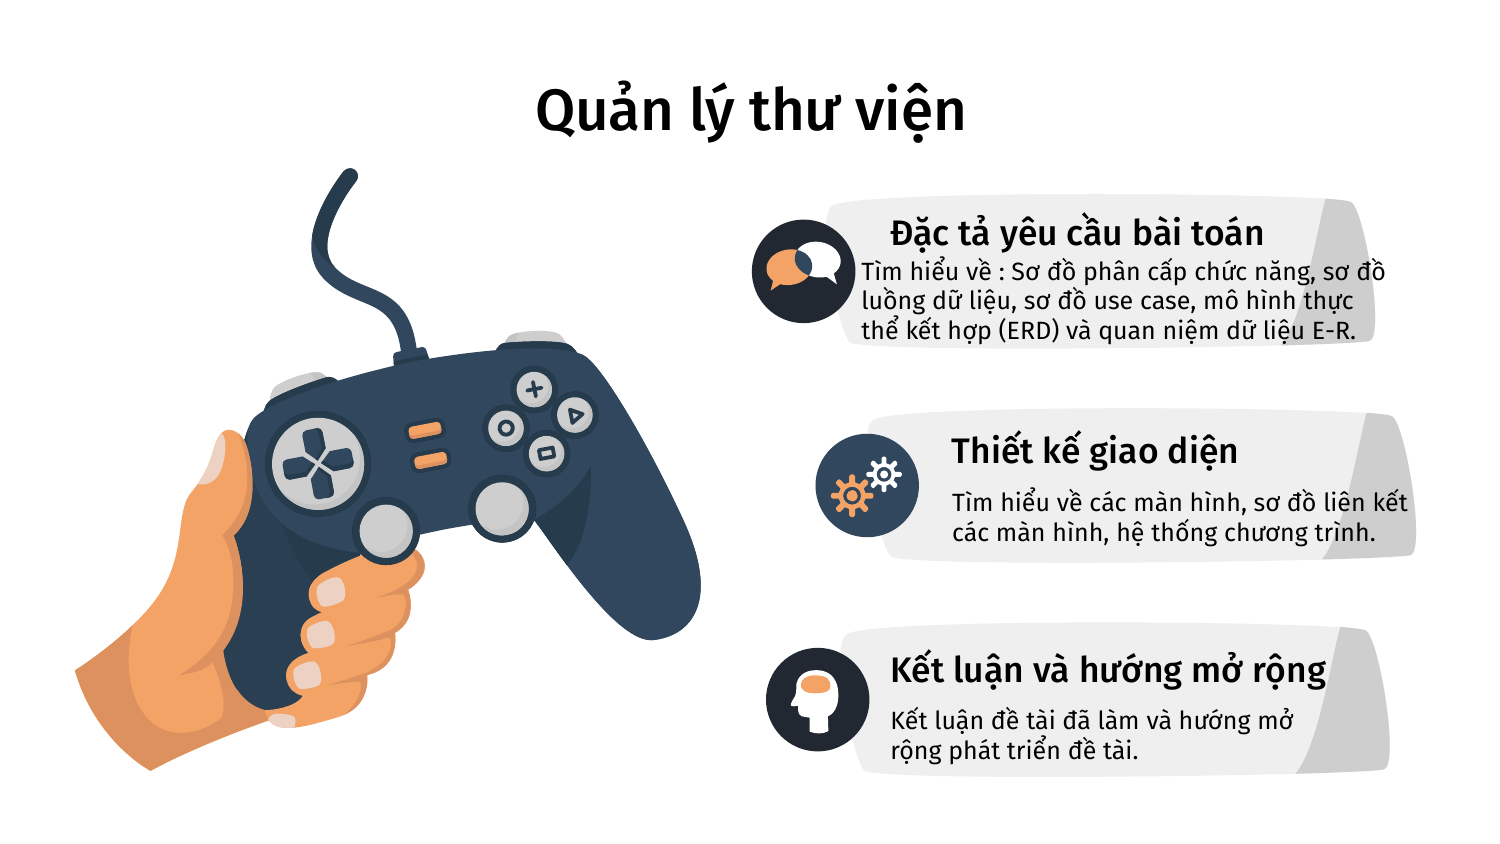

Quản lý thư viện

Đặc tả yêu cầu bài toán
Tìm hiểu về : Sơ đồ phân cấp chức năng, sơ đồ luồng dữ liệu, sơ đồ use case, mô hình thực thể kết hợp (ERD) và quan niệm dữ liệu E-R.
Thiết kế giao diện
Tìm hiểu về các màn hình, sơ đồ liên kết các màn hình, hệ thống chương trình.
Kết luận và hướng mở rộng
Kết luận đề tài đã làm và hướng mở rộng phát triển đề tài.